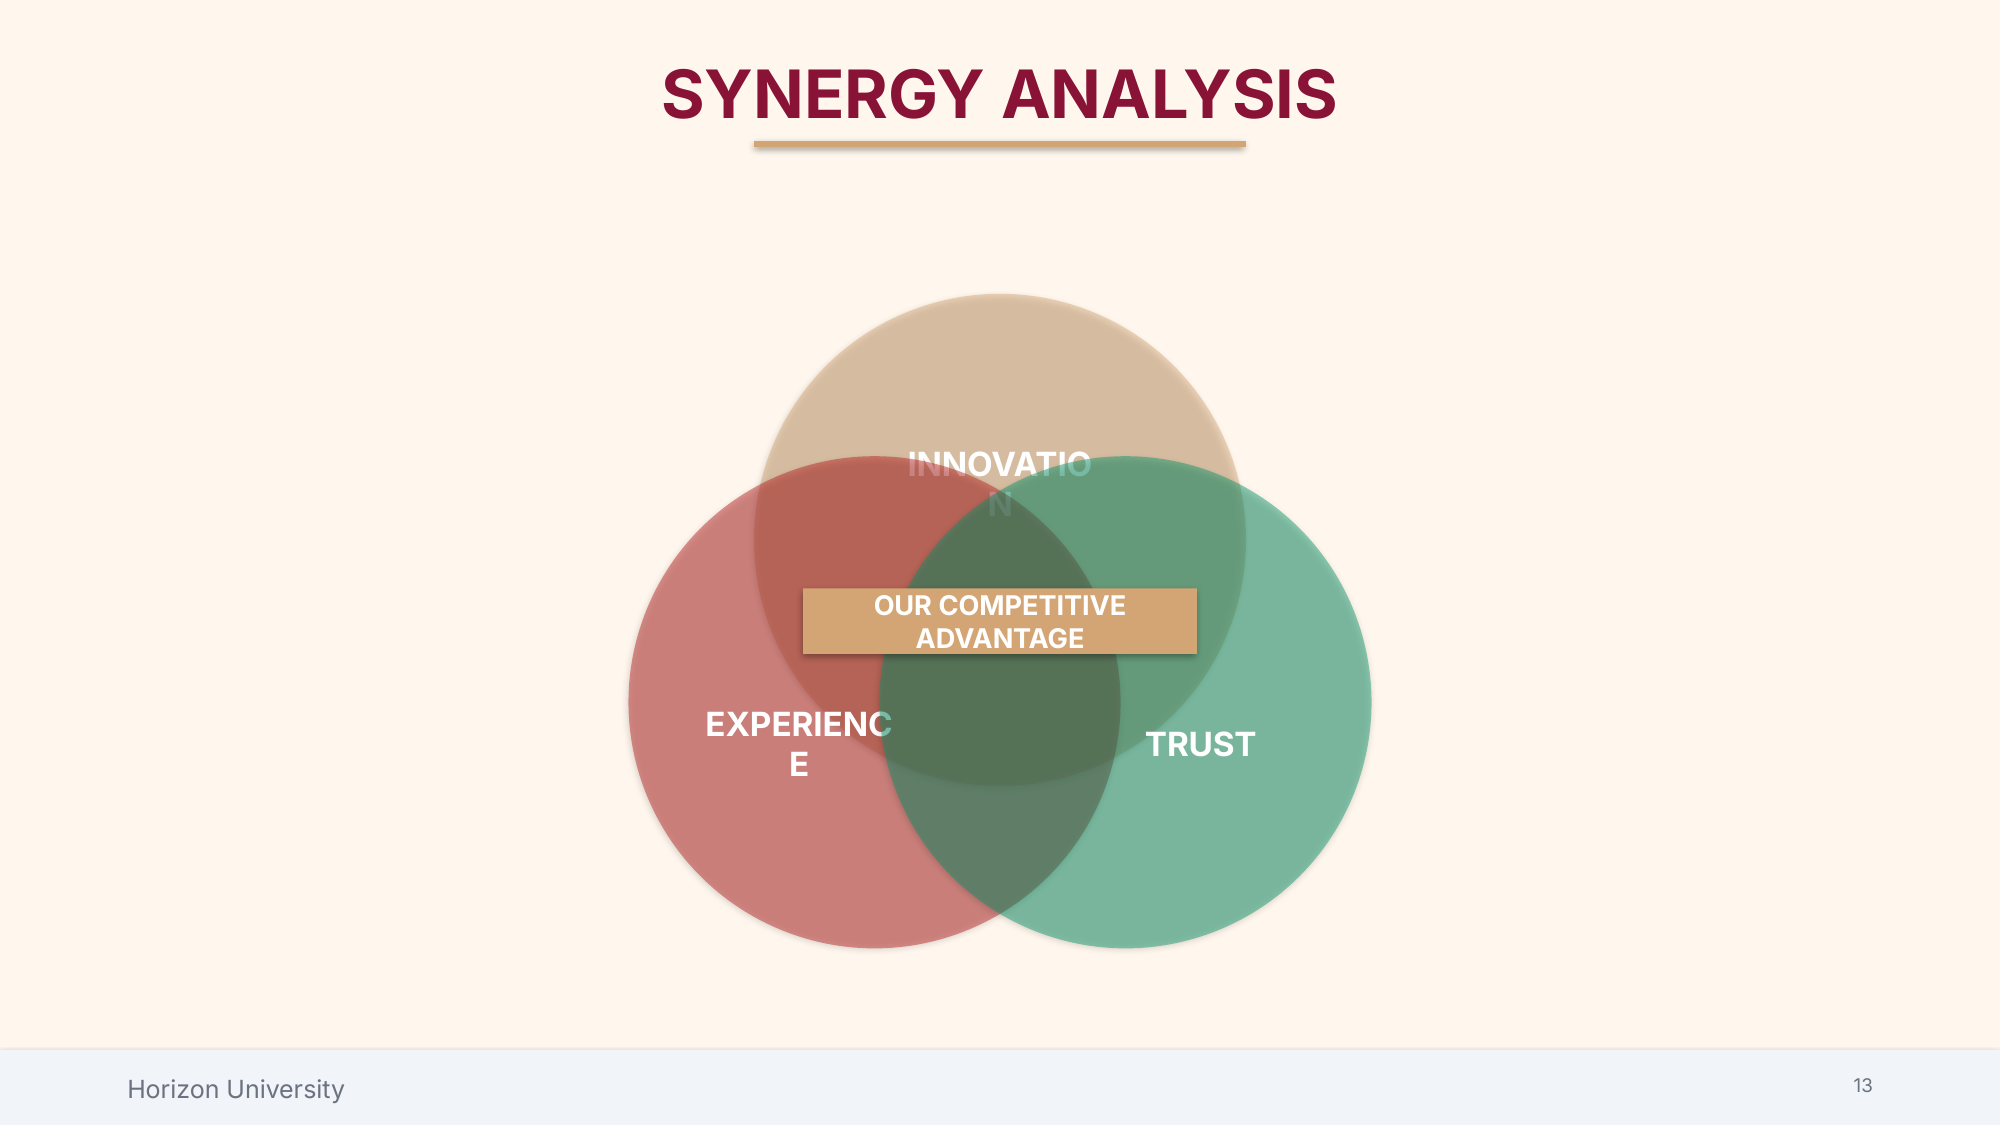

SYNERGY ANALYSIS

INNOVATION

OUR COMPETITIVE ADVANTAGE
EXPERIENCE
TRUST

Horizon University
13